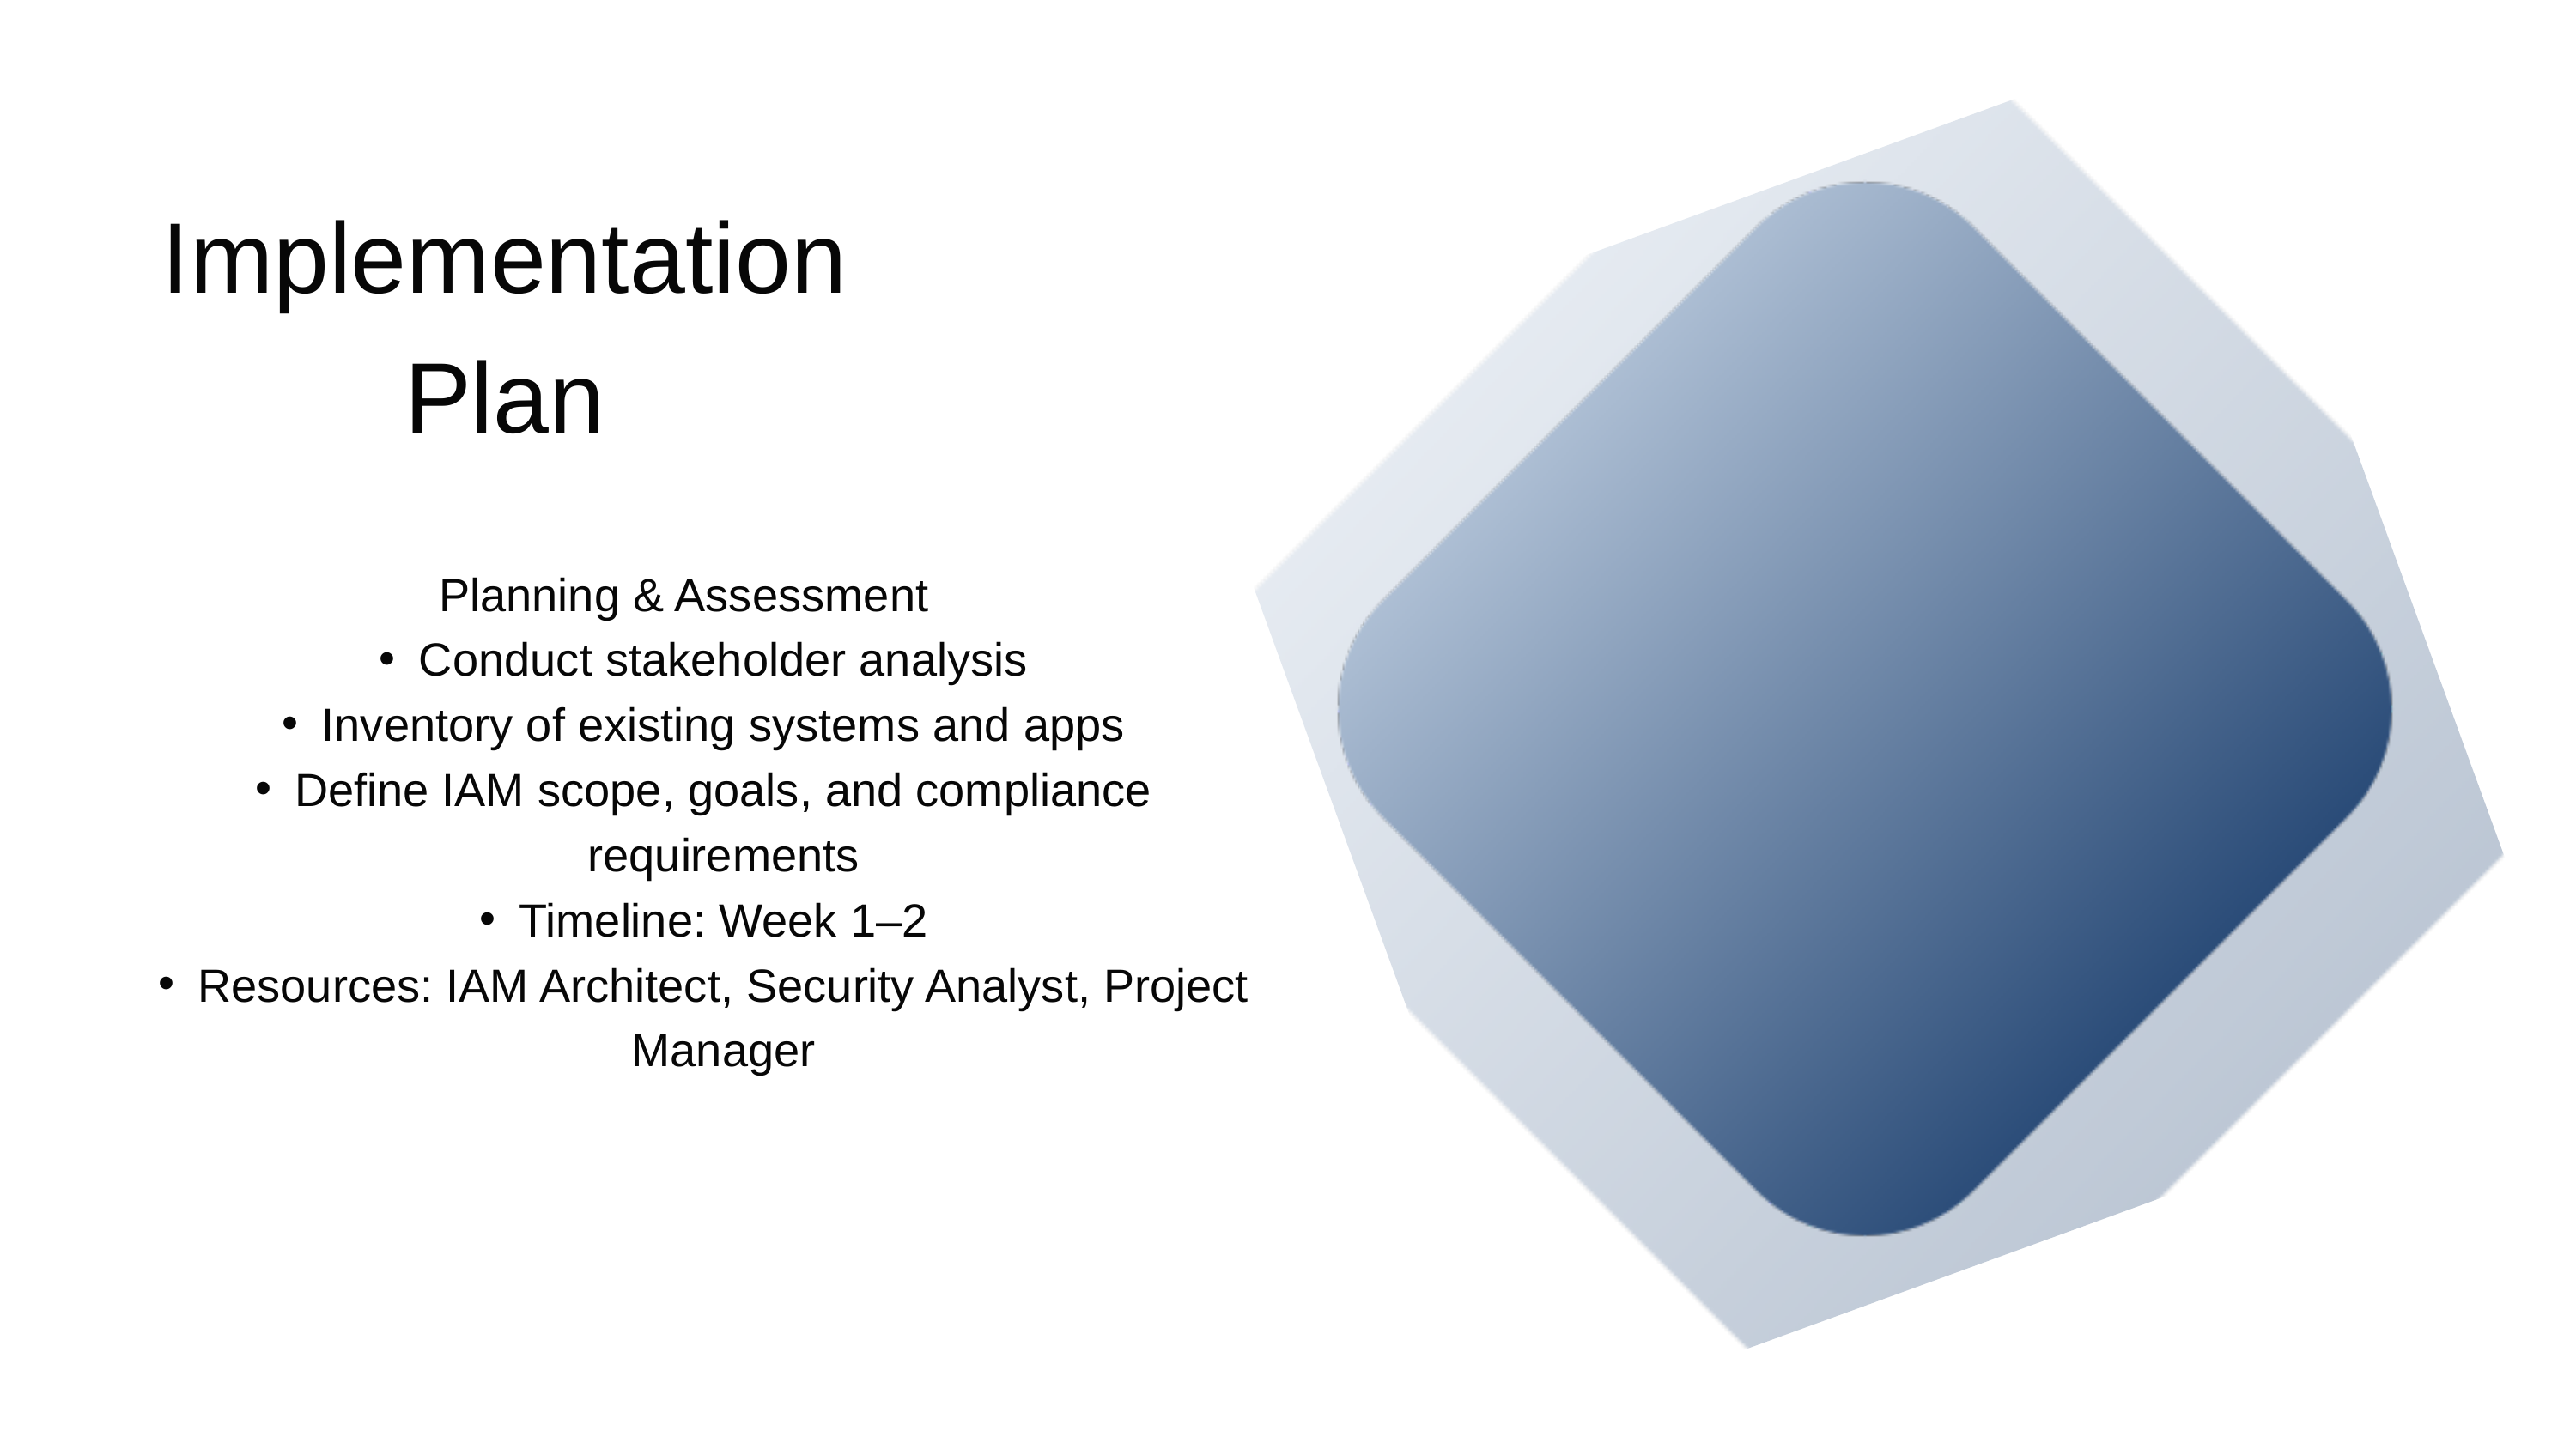

Implementation Plan
Planning & Assessment
Conduct stakeholder analysis
Inventory of existing systems and apps
Define IAM scope, goals, and compliance requirements
Timeline: Week 1–2
Resources: IAM Architect, Security Analyst, Project Manager